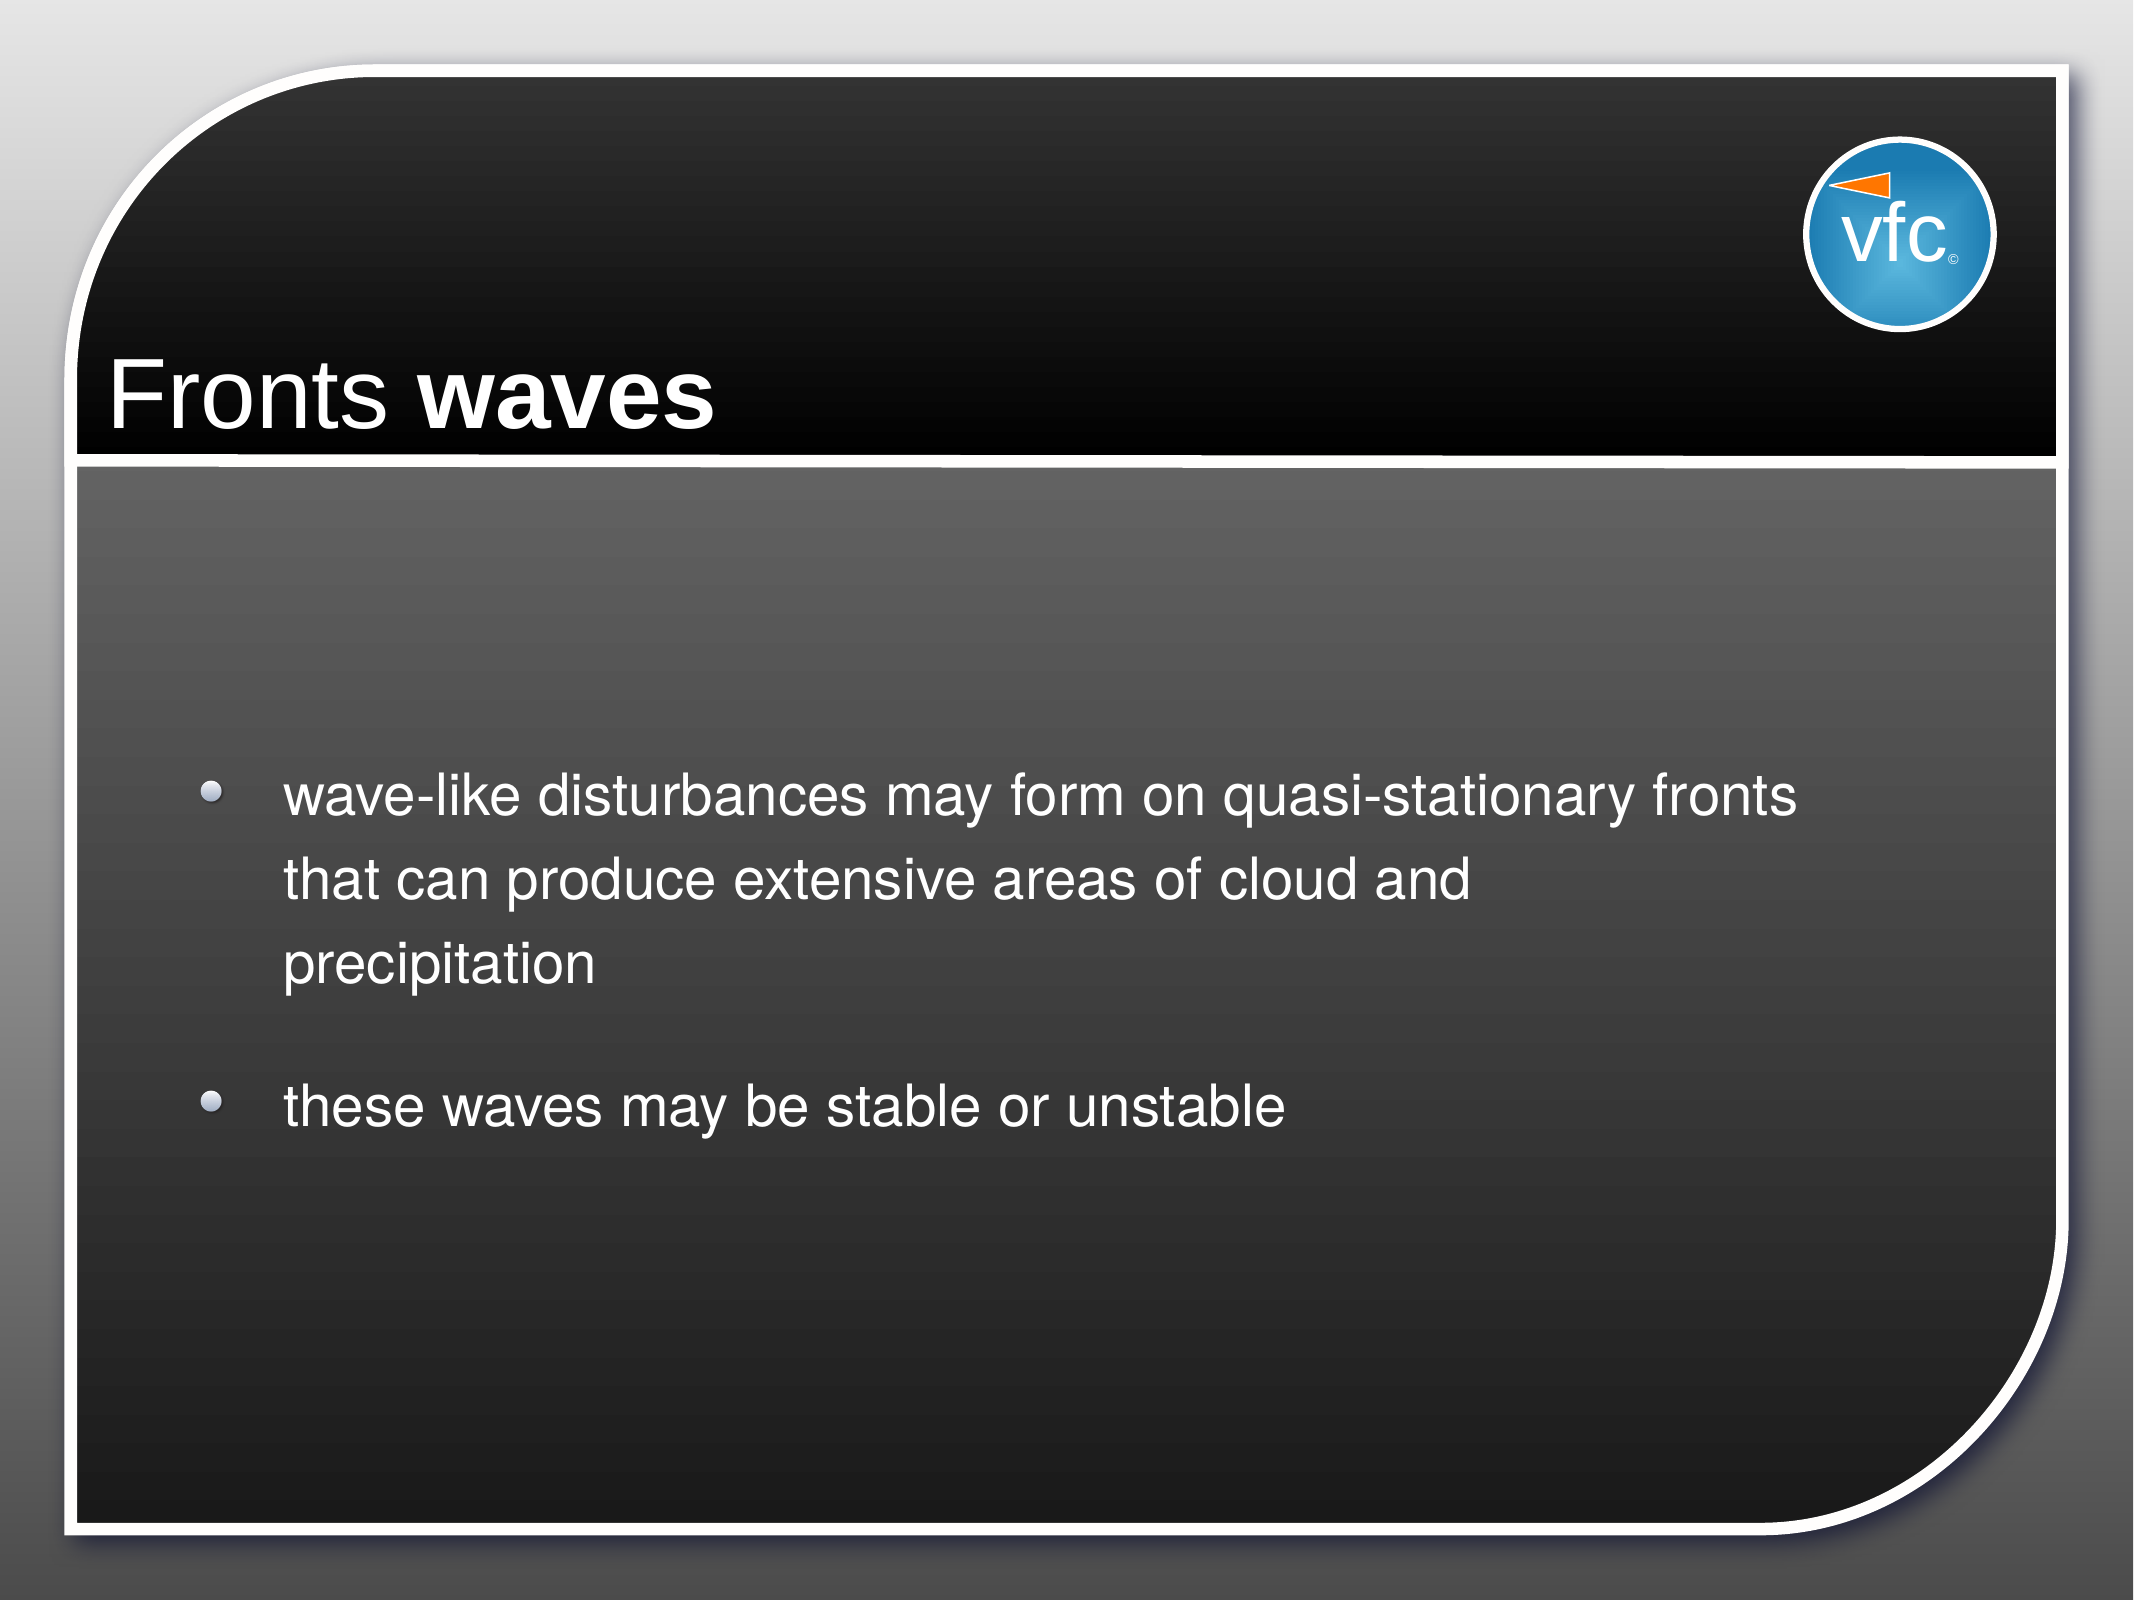

vfc©

# Fronts waves

wave-like disturbances may form on quasi-stationary fronts that can produce extensive areas of cloud and precipitation
these waves may be stable or unstable